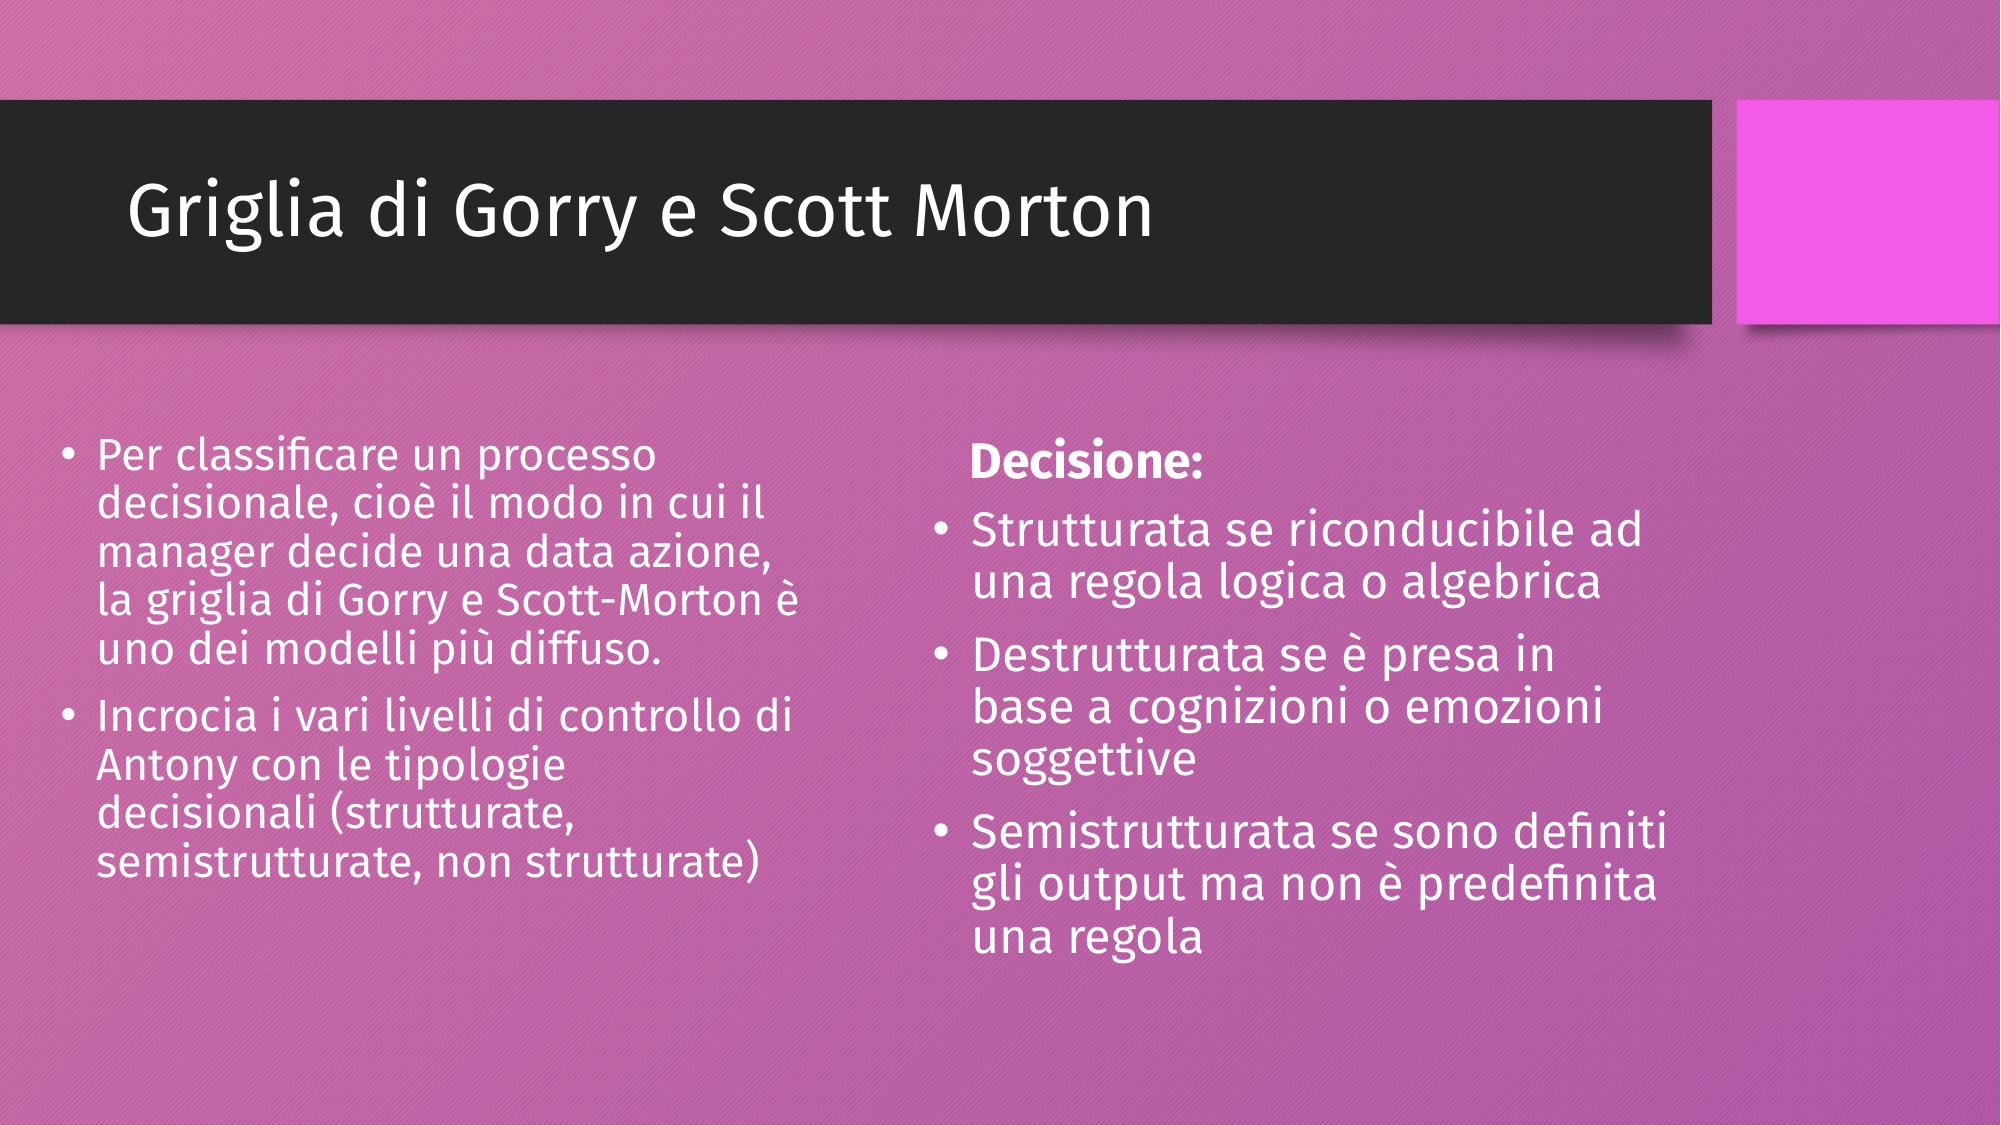

# Griglia di Gorry e Scott Morton
Decisione:
Per classificare un processo decisionale, cioè il modo in cui il manager decide una data azione, la griglia di Gorry e Scott-Morton è uno dei modelli più diffuso.
Incrocia i vari livelli di controllo di Antony con le tipologie decisionali (strutturate, semistrutturate, non strutturate)
Strutturata se riconducibile ad una regola logica o algebrica
Destrutturata se è presa in base a cognizioni o emozioni soggettive
Semistrutturata se sono definiti gli output ma non è predefinita una regola